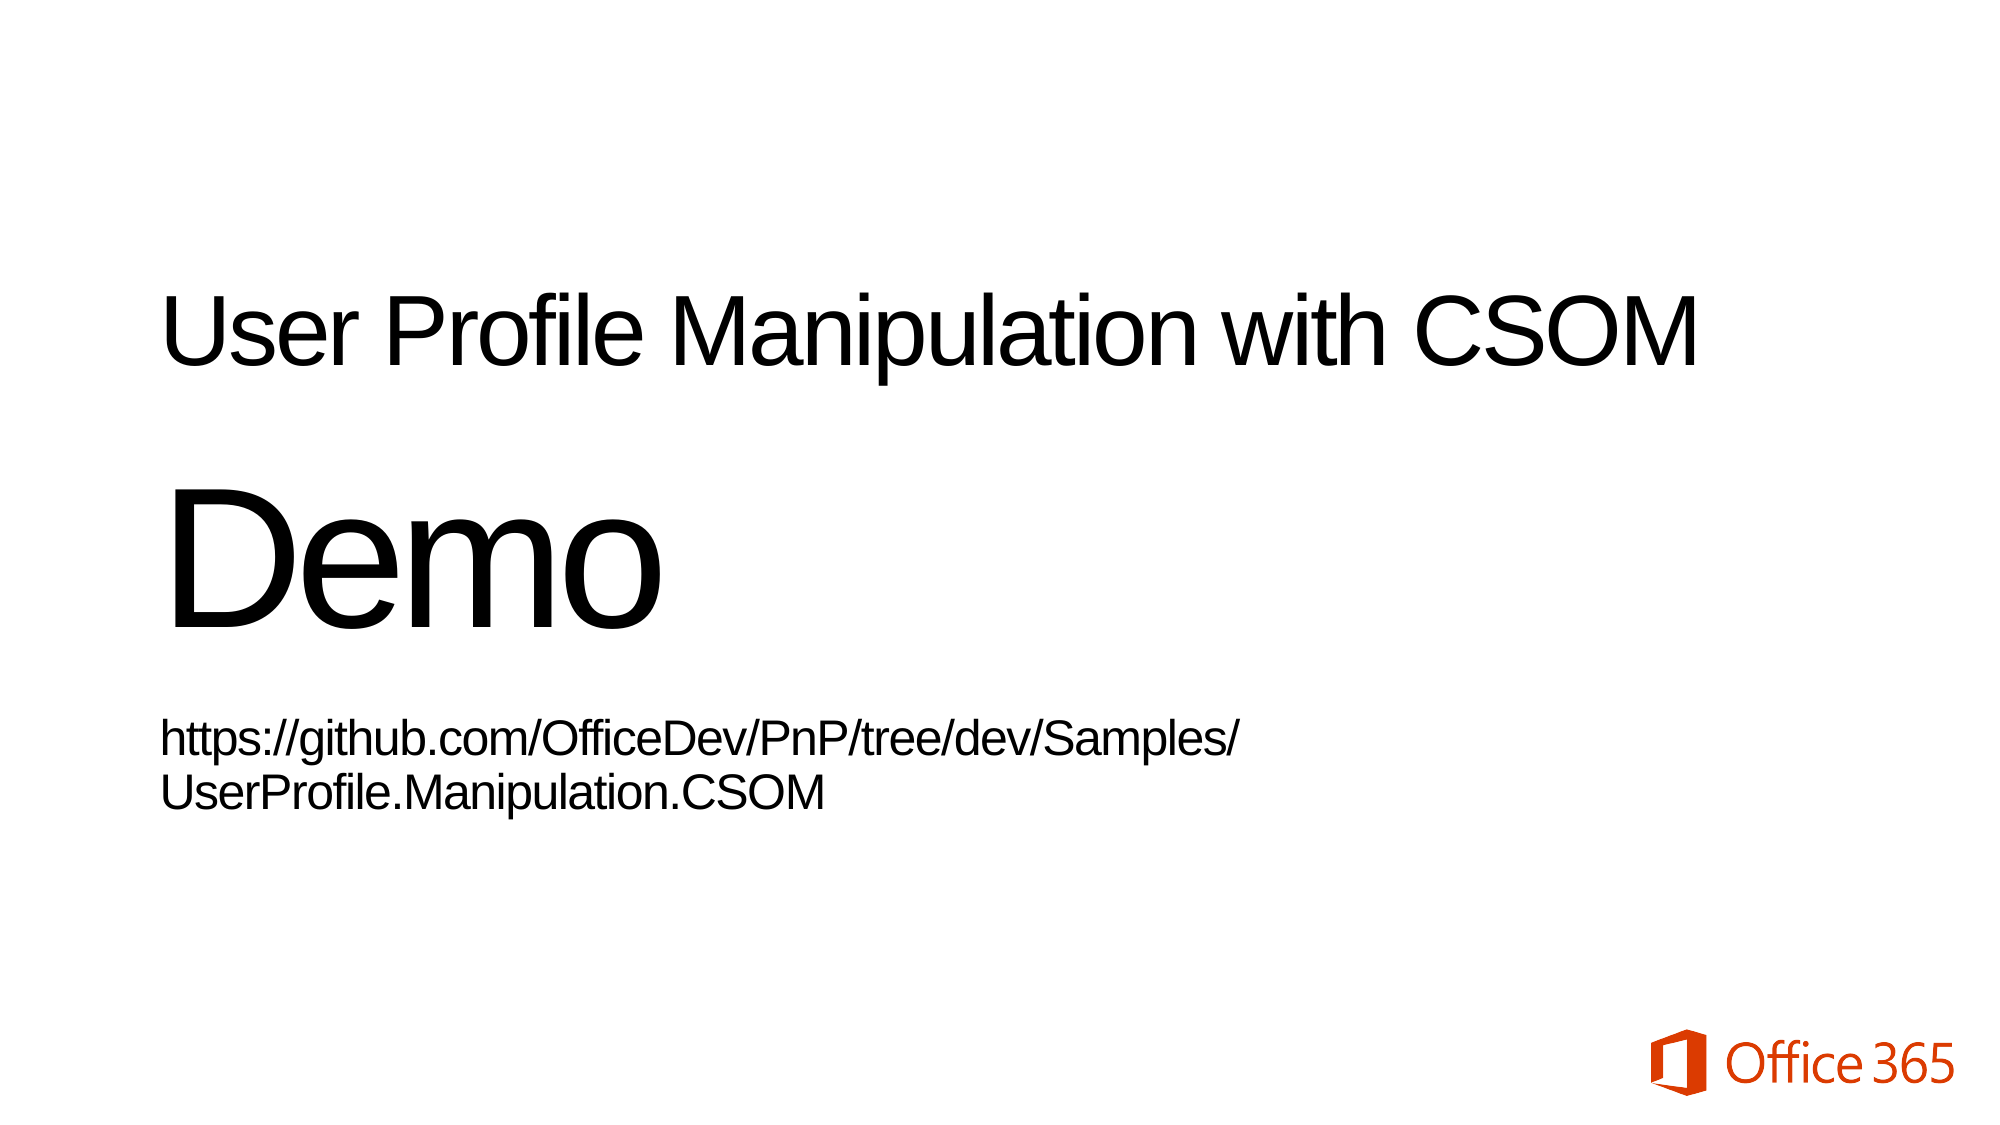

User Profile Manipulation with CSOM
Demo
https://github.com/OfficeDev/PnP/tree/dev/Samples/UserProfile.Manipulation.CSOM